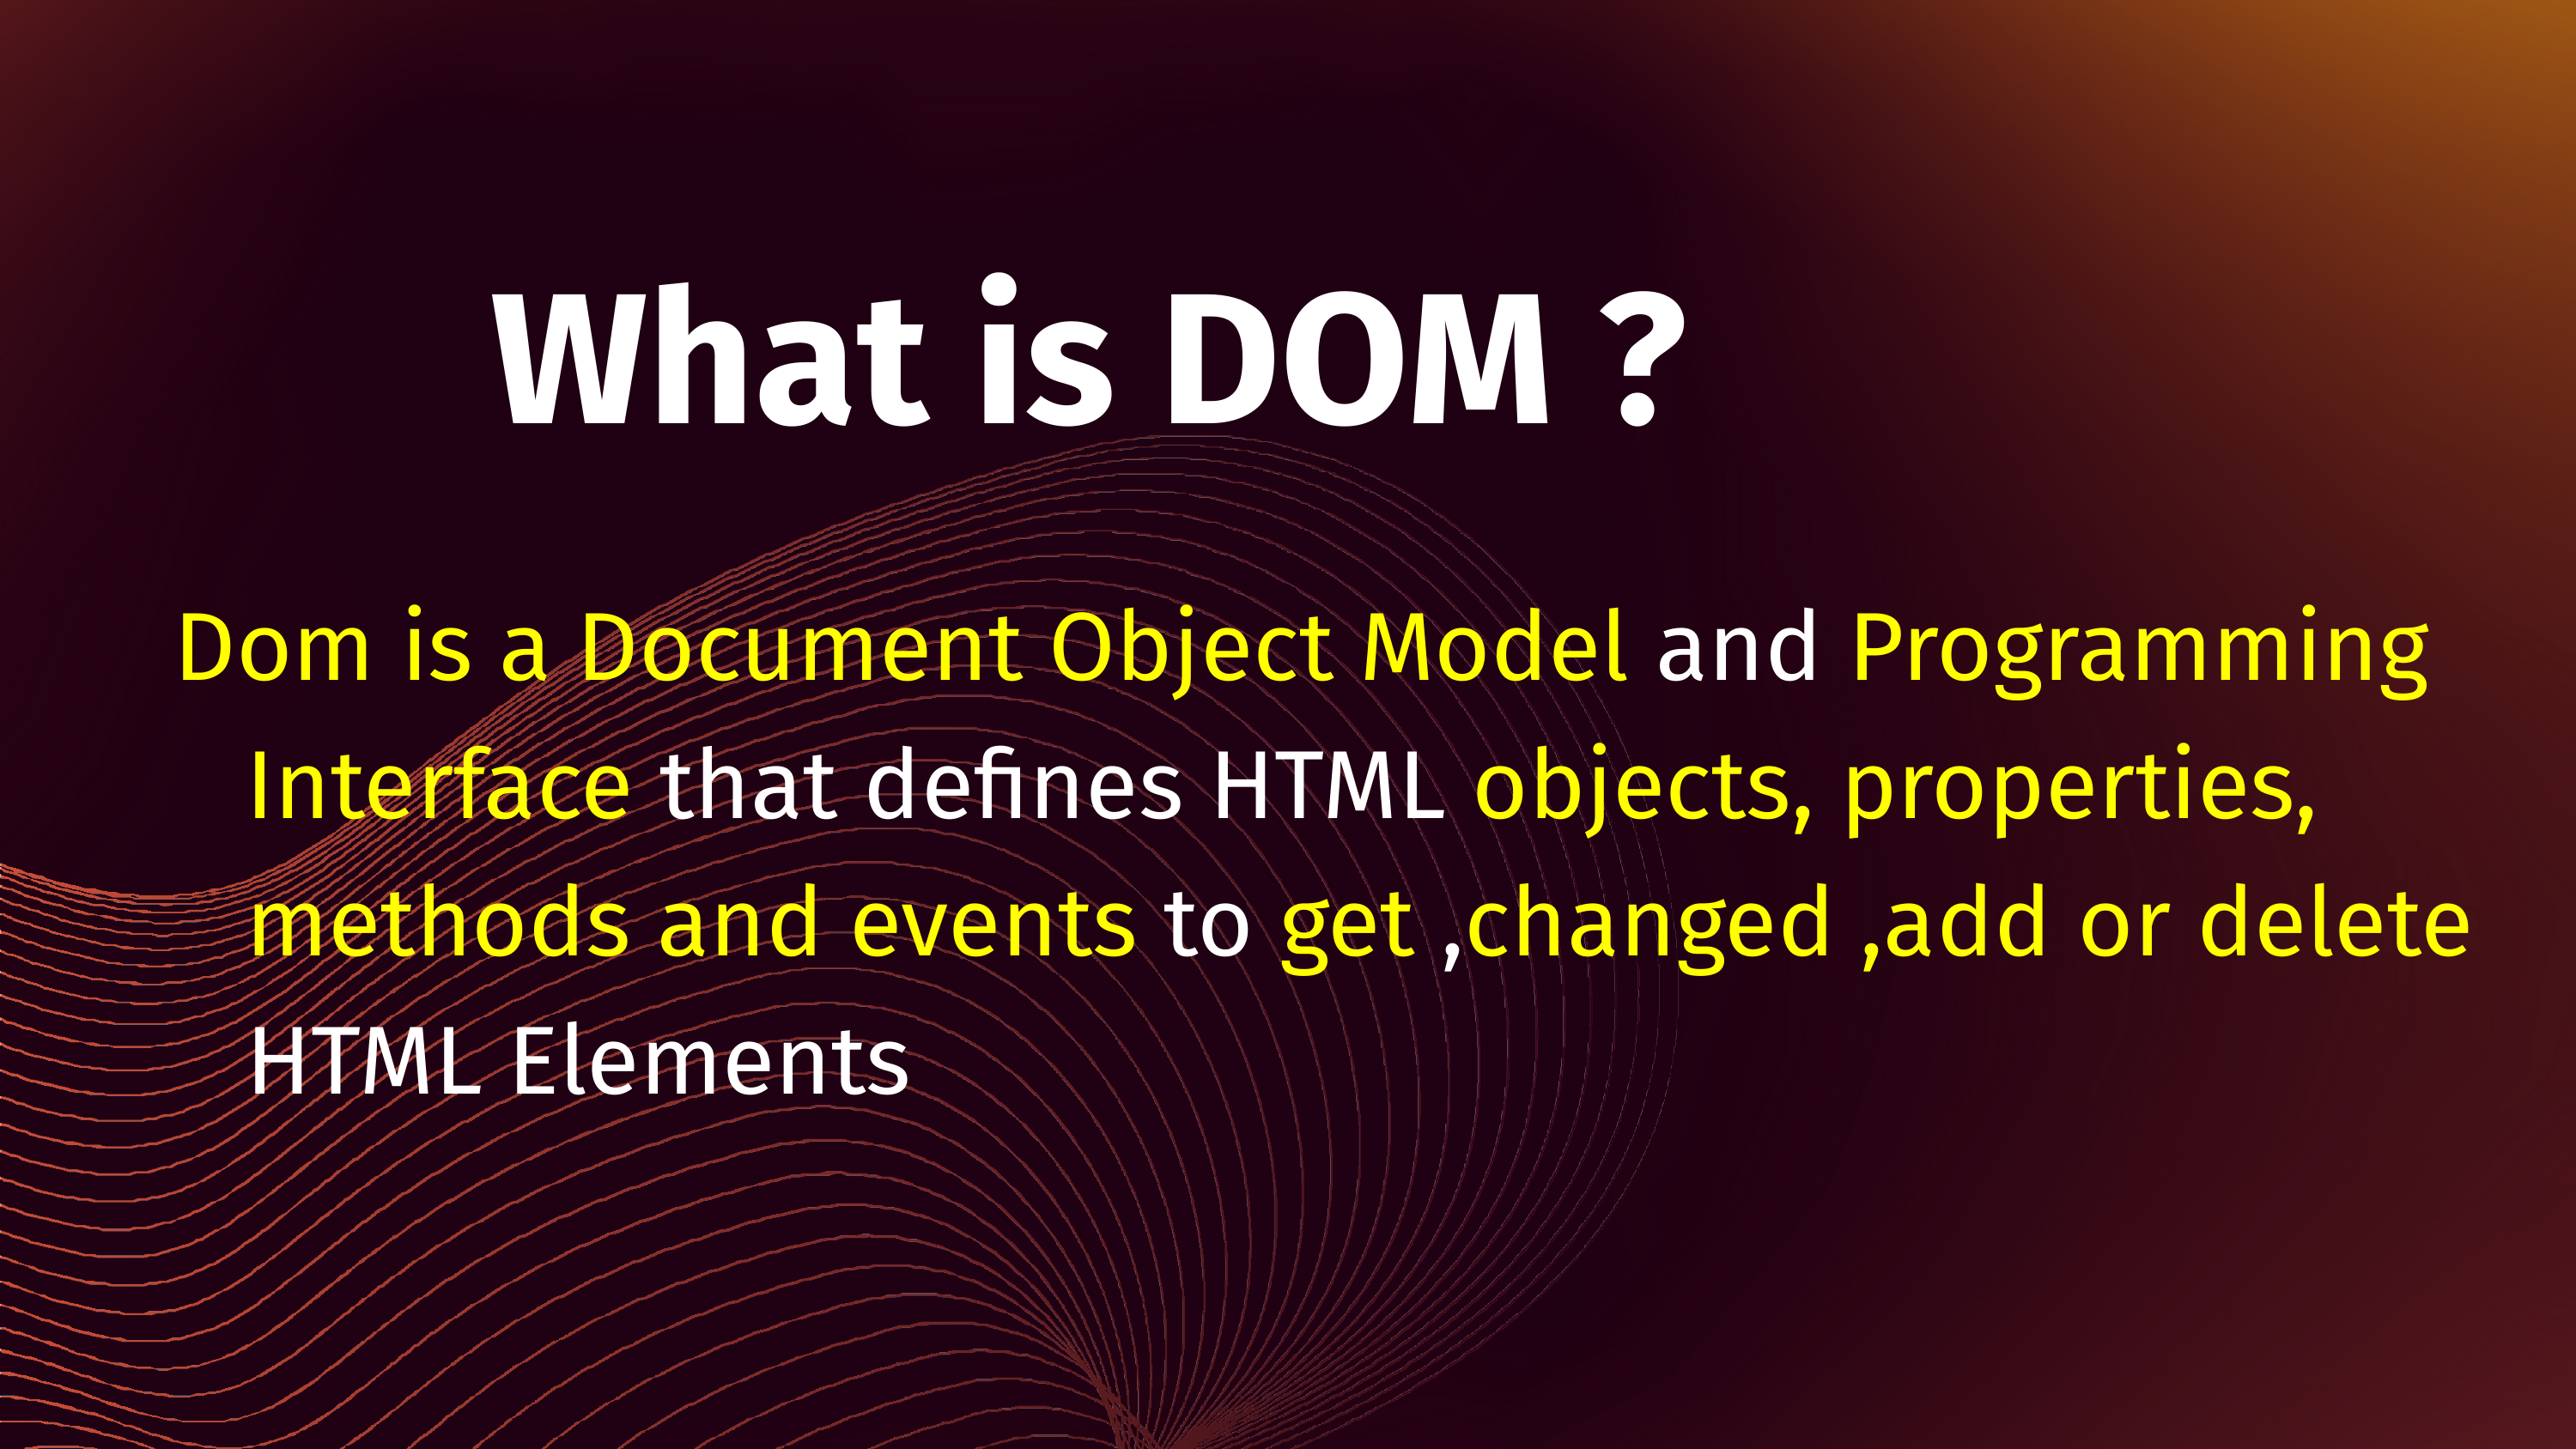

# What is DOM ?
           Dom is a Document Object Model and Programming Interface that defines HTML objects, properties, methods and events to get ,changed ,add or delete HTML Elements